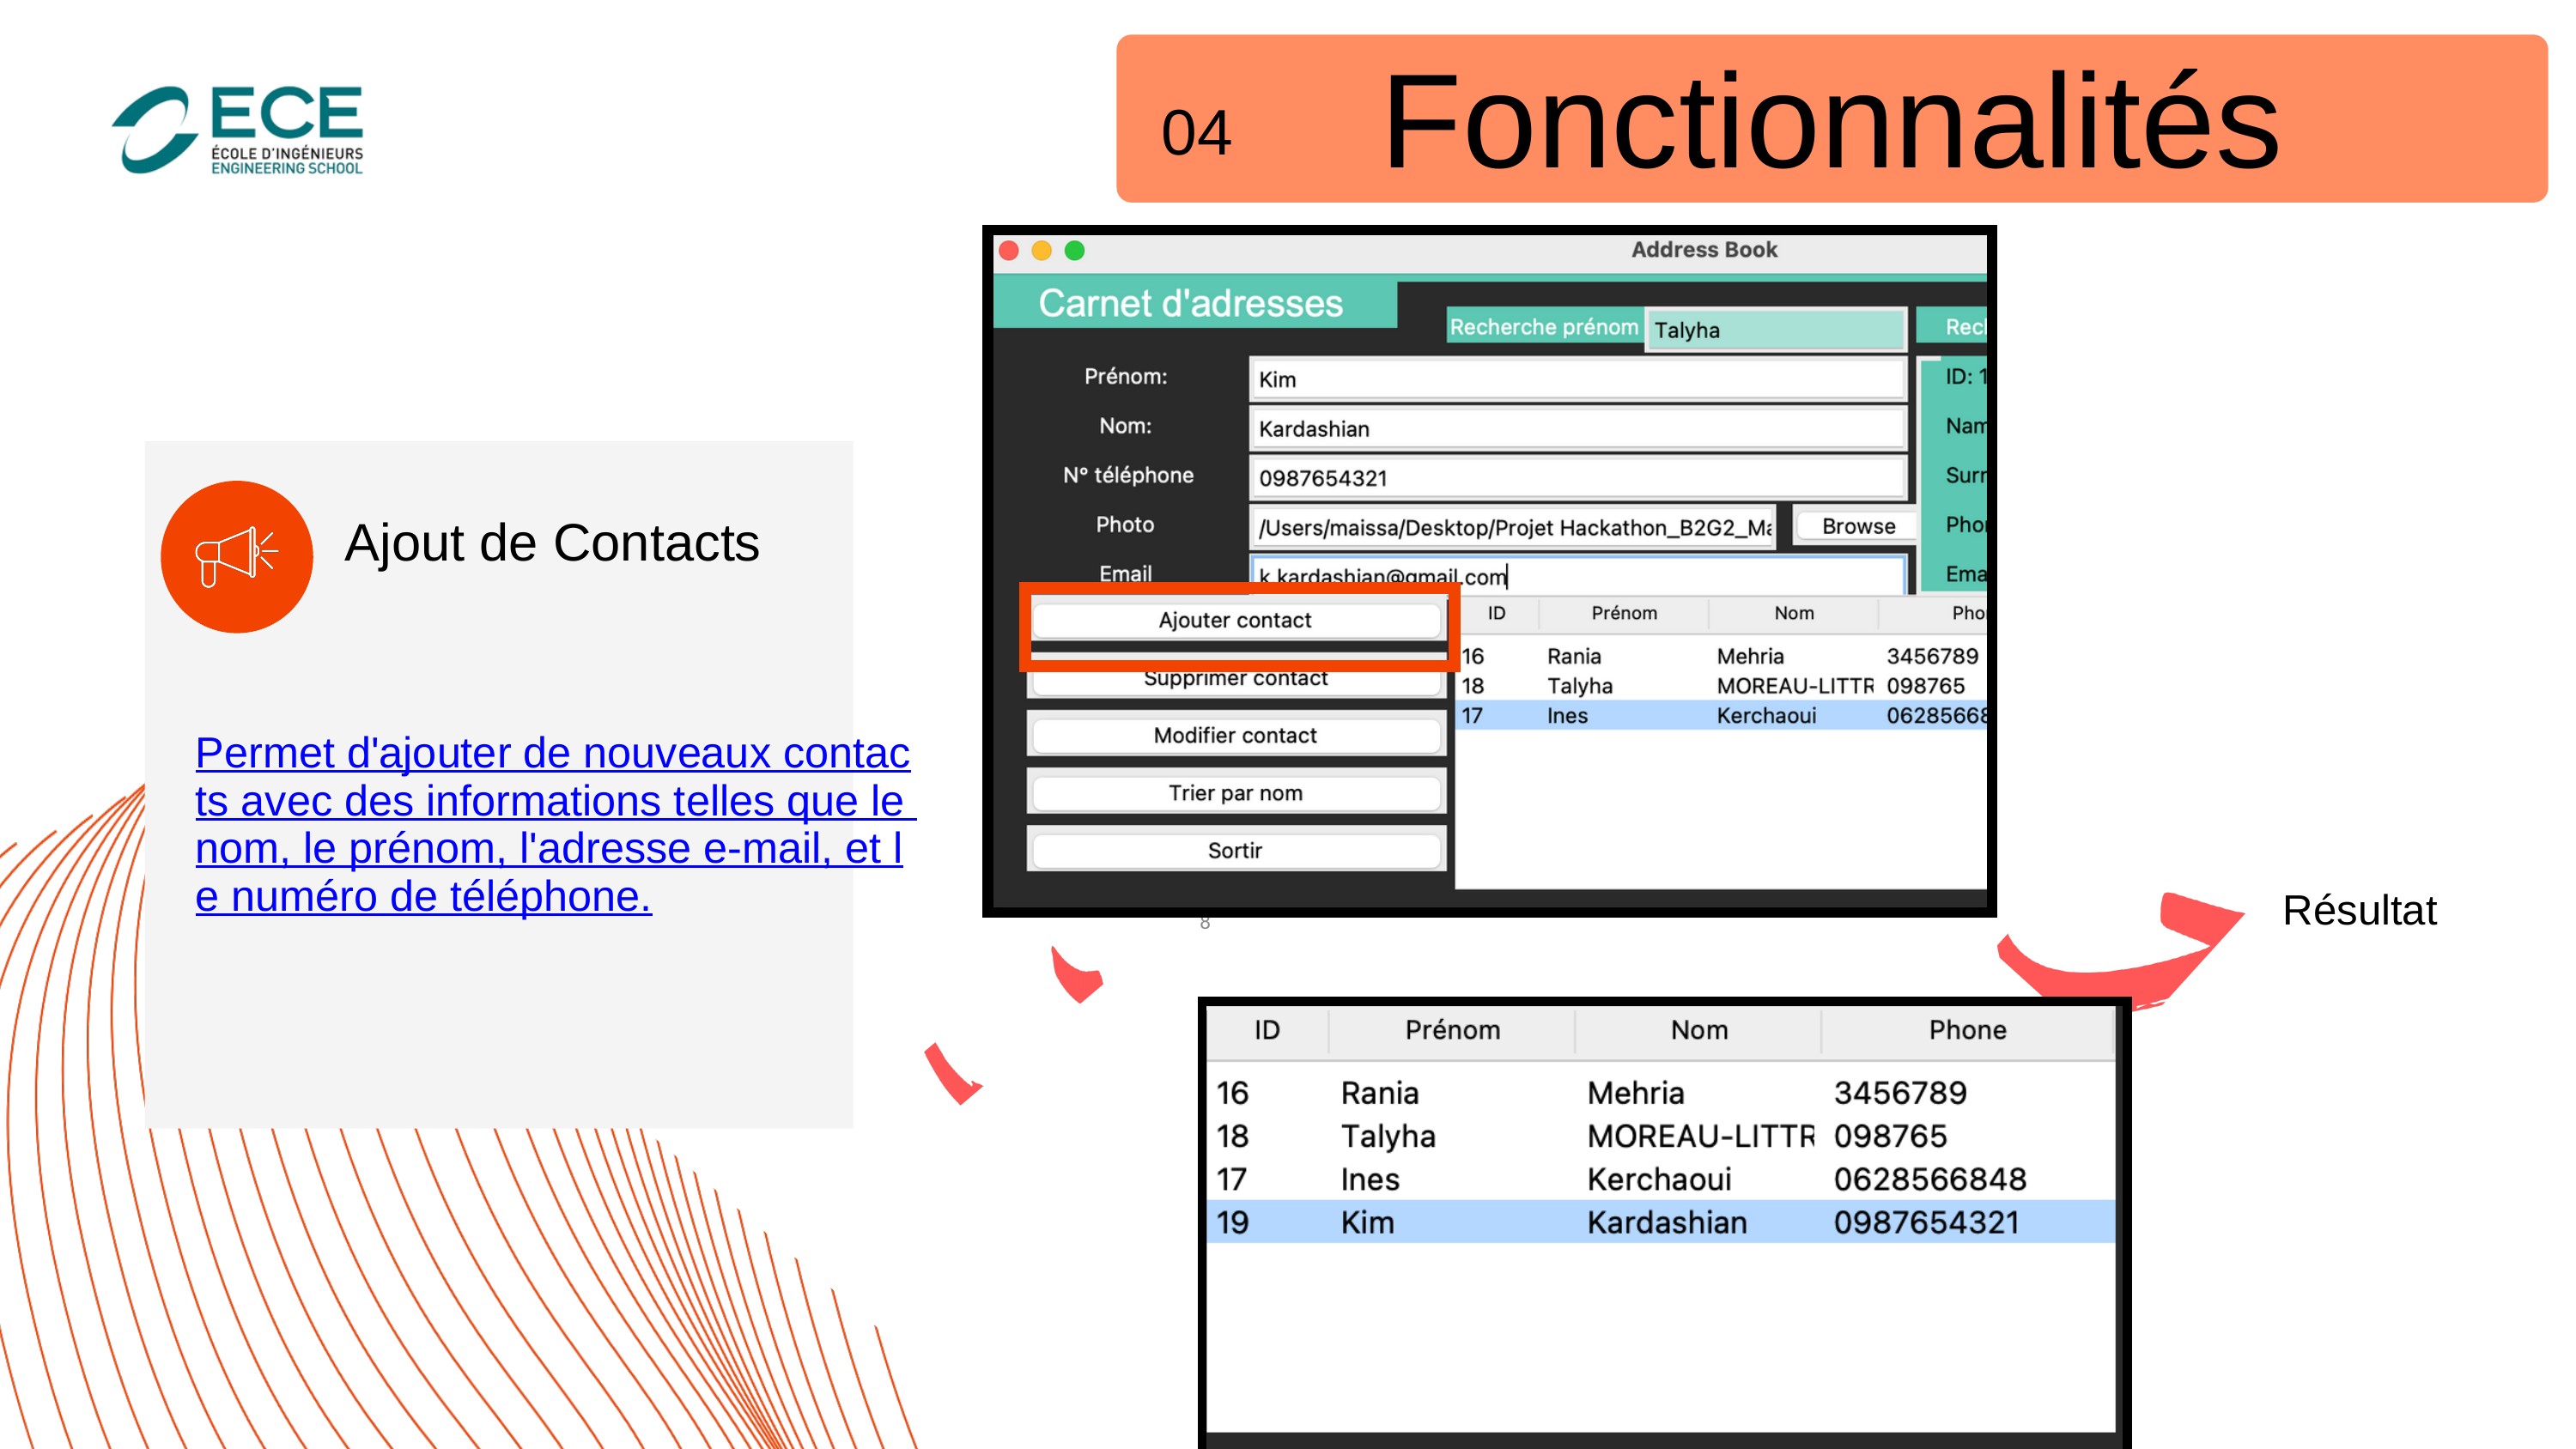

Fonctionnalités
04

Ajout de Contacts

Permet d'ajouter de nouveaux contacts avec des informations telles que le nom, le prénom, l'adresse e-mail, et le numéro de téléphone.

Résultat
8